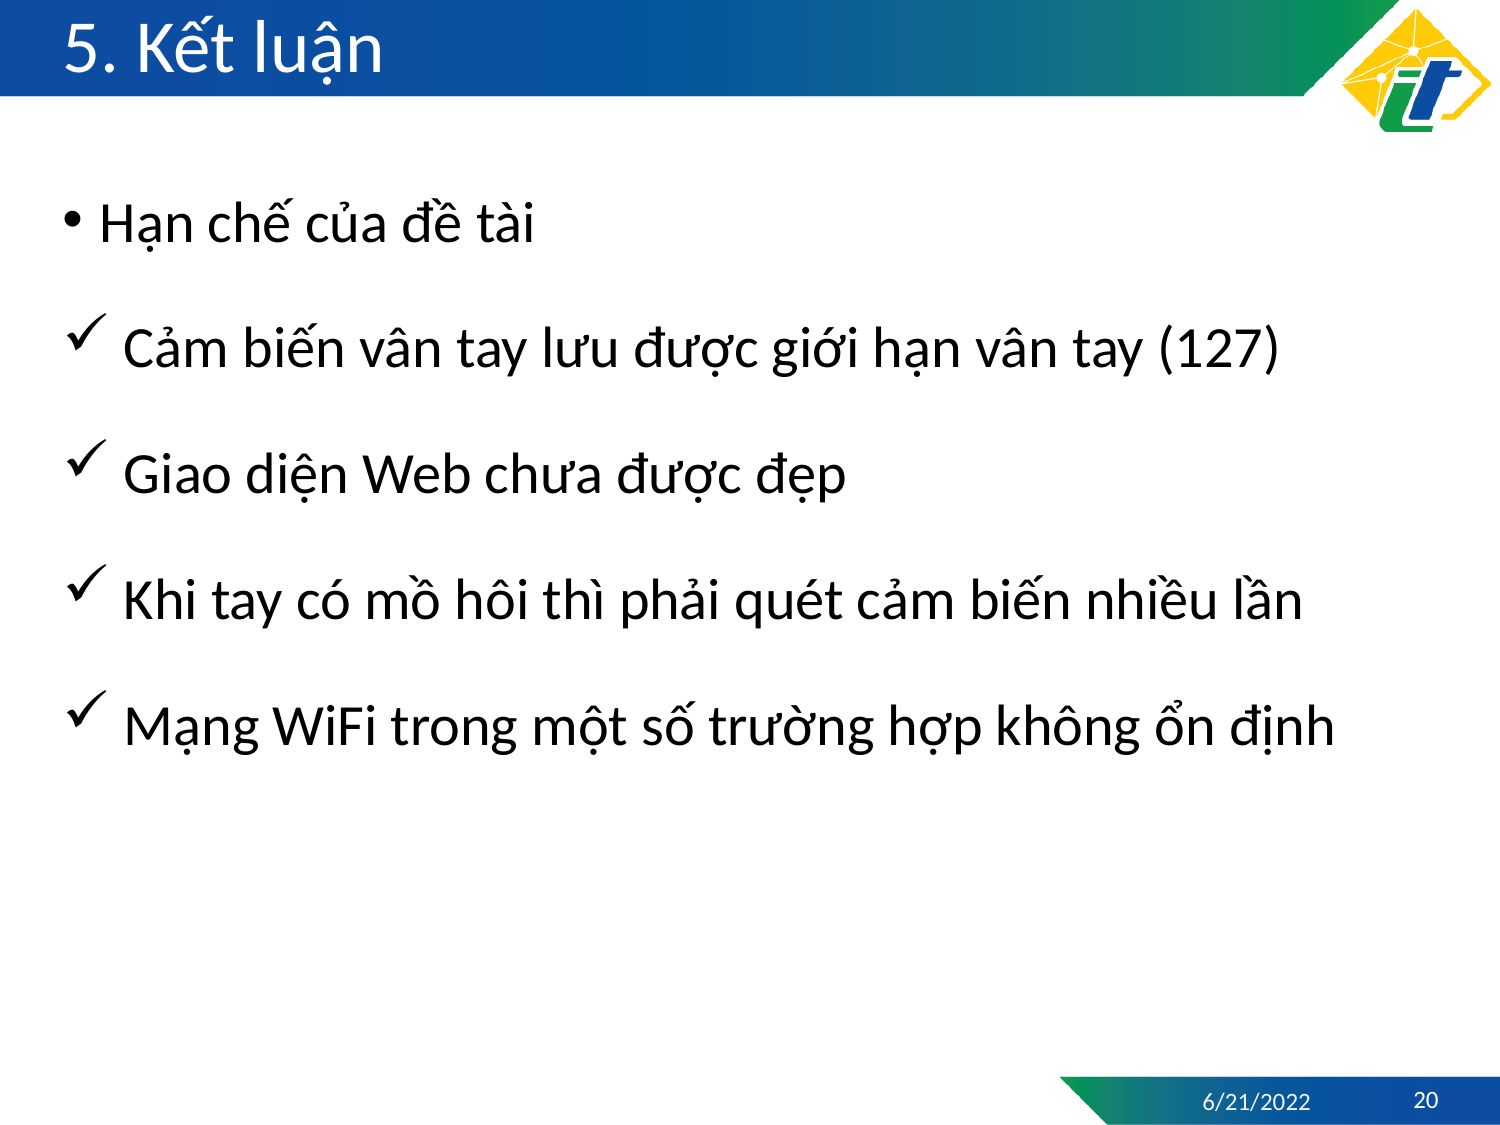

# 5. Kết luận
Hạn chế của đề tài
 Cảm biến vân tay lưu được giới hạn vân tay (127)
 Giao diện Web chưa được đẹp
 Khi tay có mồ hôi thì phải quét cảm biến nhiều lần
 Mạng WiFi trong một số trường hợp không ổn định
20
6/21/2022